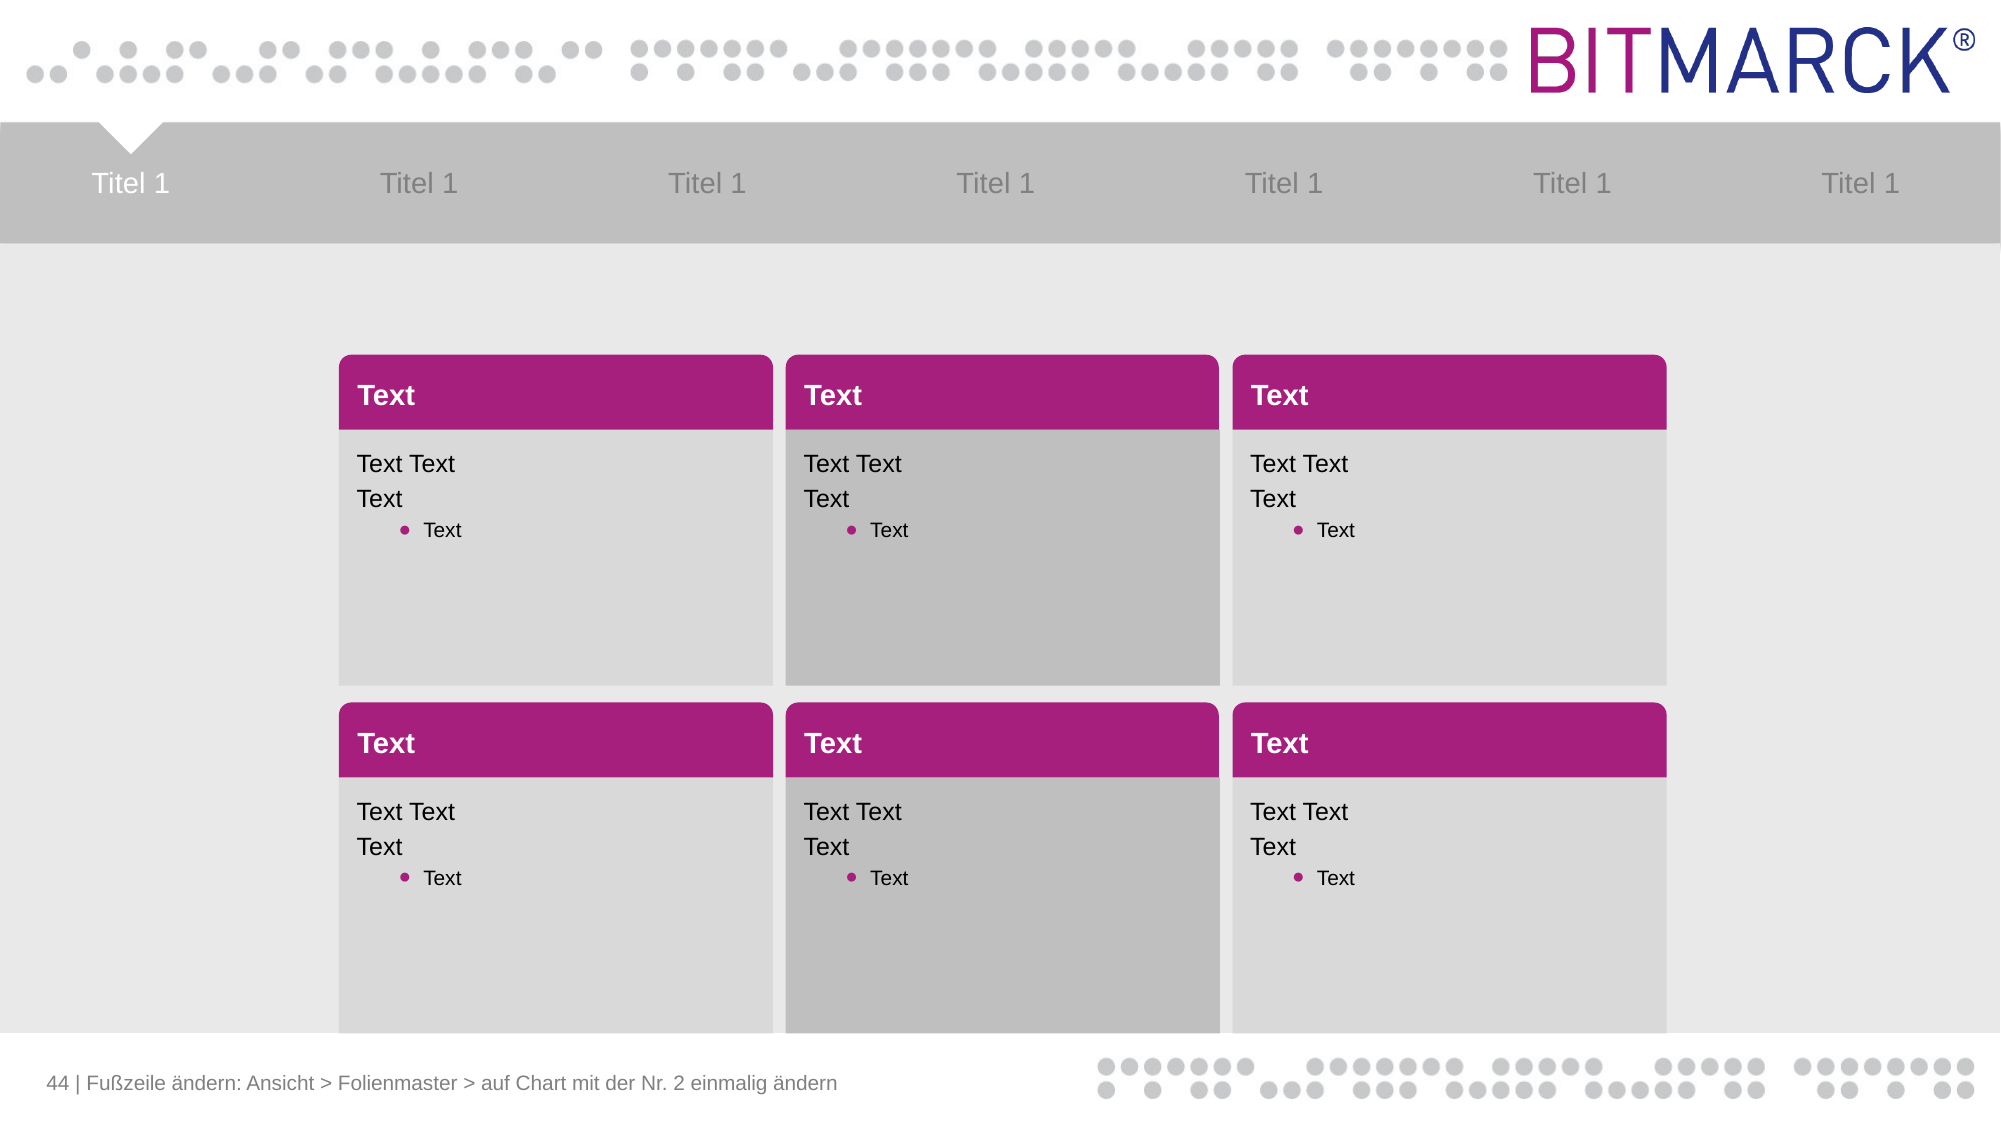

#
Text
Text
Text
Text Text
Text
Text
Text Text
Text
Text
Text Text
Text
Text
Text
Text
Text
Text Text
Text
Text
Text Text
Text
Text
Text Text
Text
Text